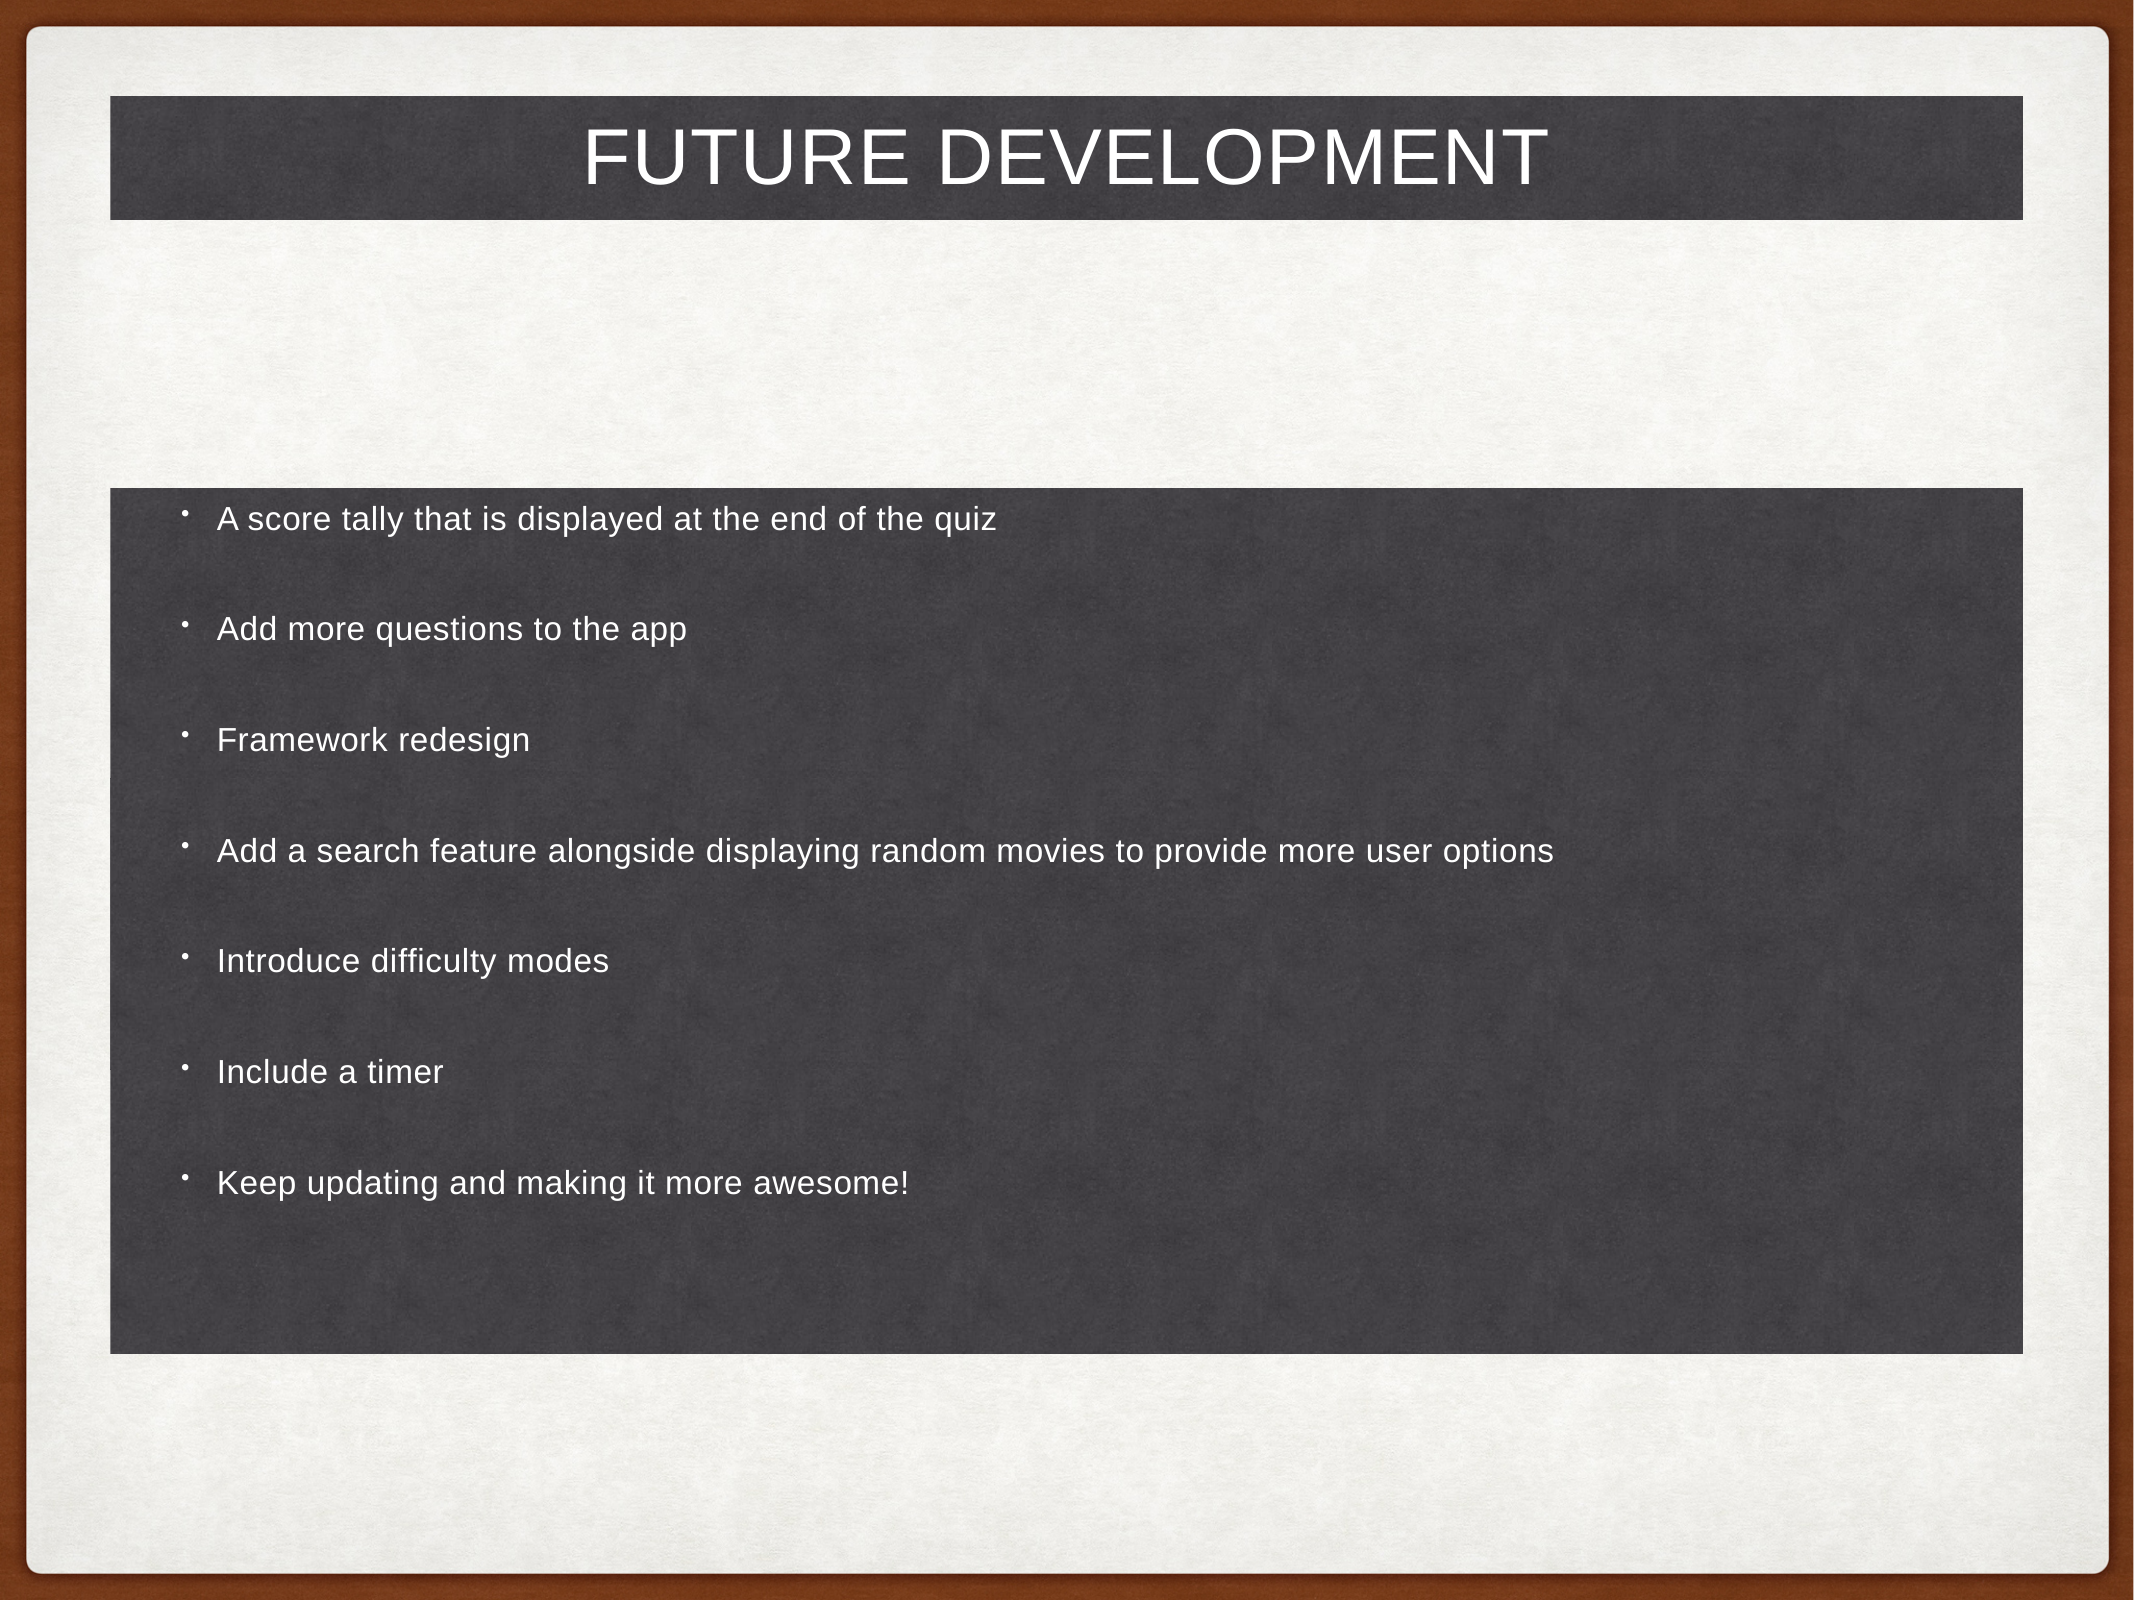

# future development
A score tally that is displayed at the end of the quiz
Add more questions to the app
Framework redesign
Add a search feature alongside displaying random movies to provide more user options
Introduce difficulty modes
Include a timer
Keep updating and making it more awesome!